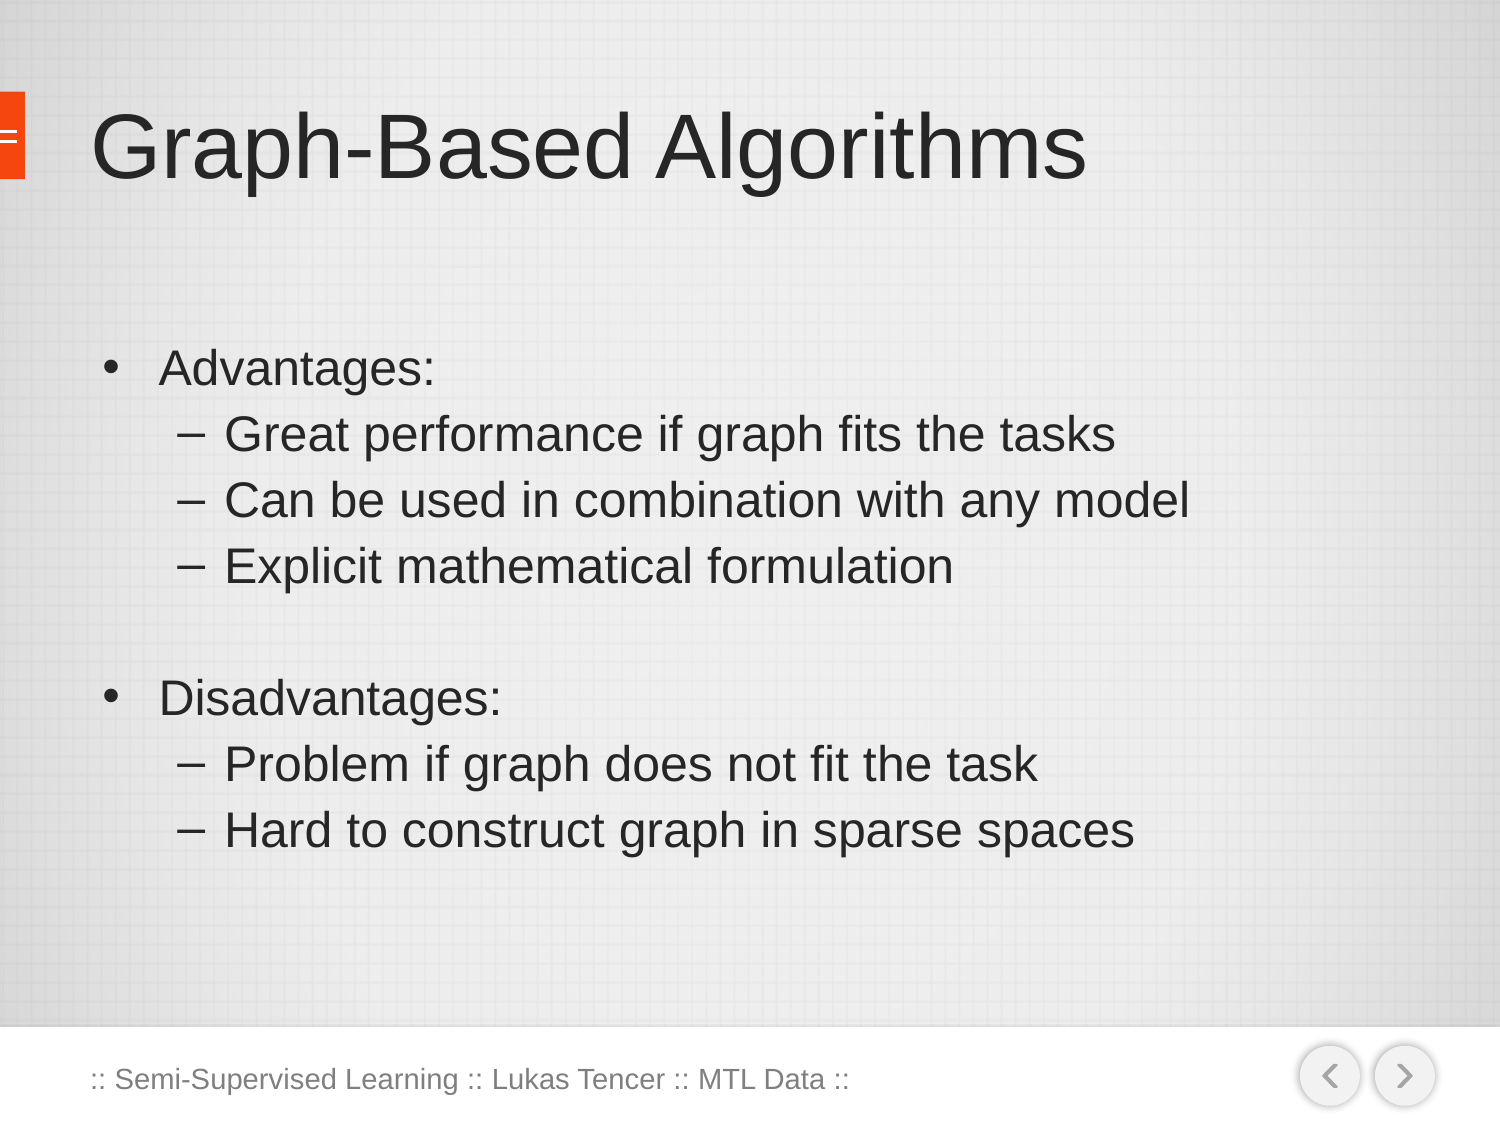

# Graph-Based Algorithms

Advantages:
Great performance if graph fits the tasks
Can be used in combination with any model
Explicit mathematical formulation

Disadvantages:
Problem if graph does not fit the task
Hard to construct graph in sparse spaces

:: Semi-Supervised Learning :: Lukas Tencer :: MTL Data ::